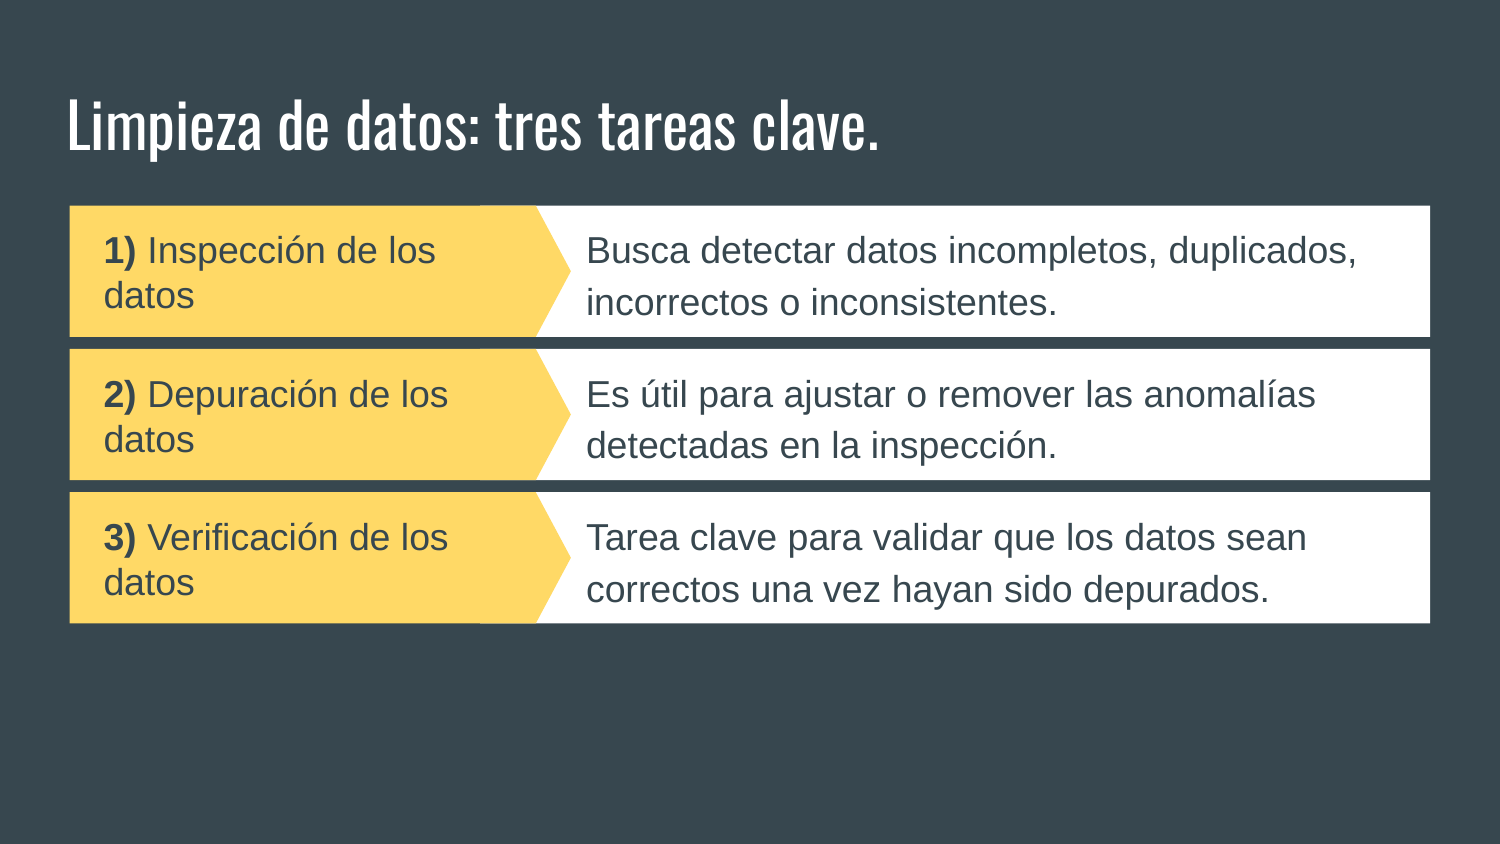

# Limpieza de datos: tres tareas clave.

Busca detectar datos incompletos, duplicados, incorrectos o inconsistentes.
1) Inspección de los datos

2) Depuración de los datos
Es útil para ajustar o remover las anomalías detectadas en la inspección.

3) Verificación de los datos
Tarea clave para validar que los datos sean correctos una vez hayan sido depurados.